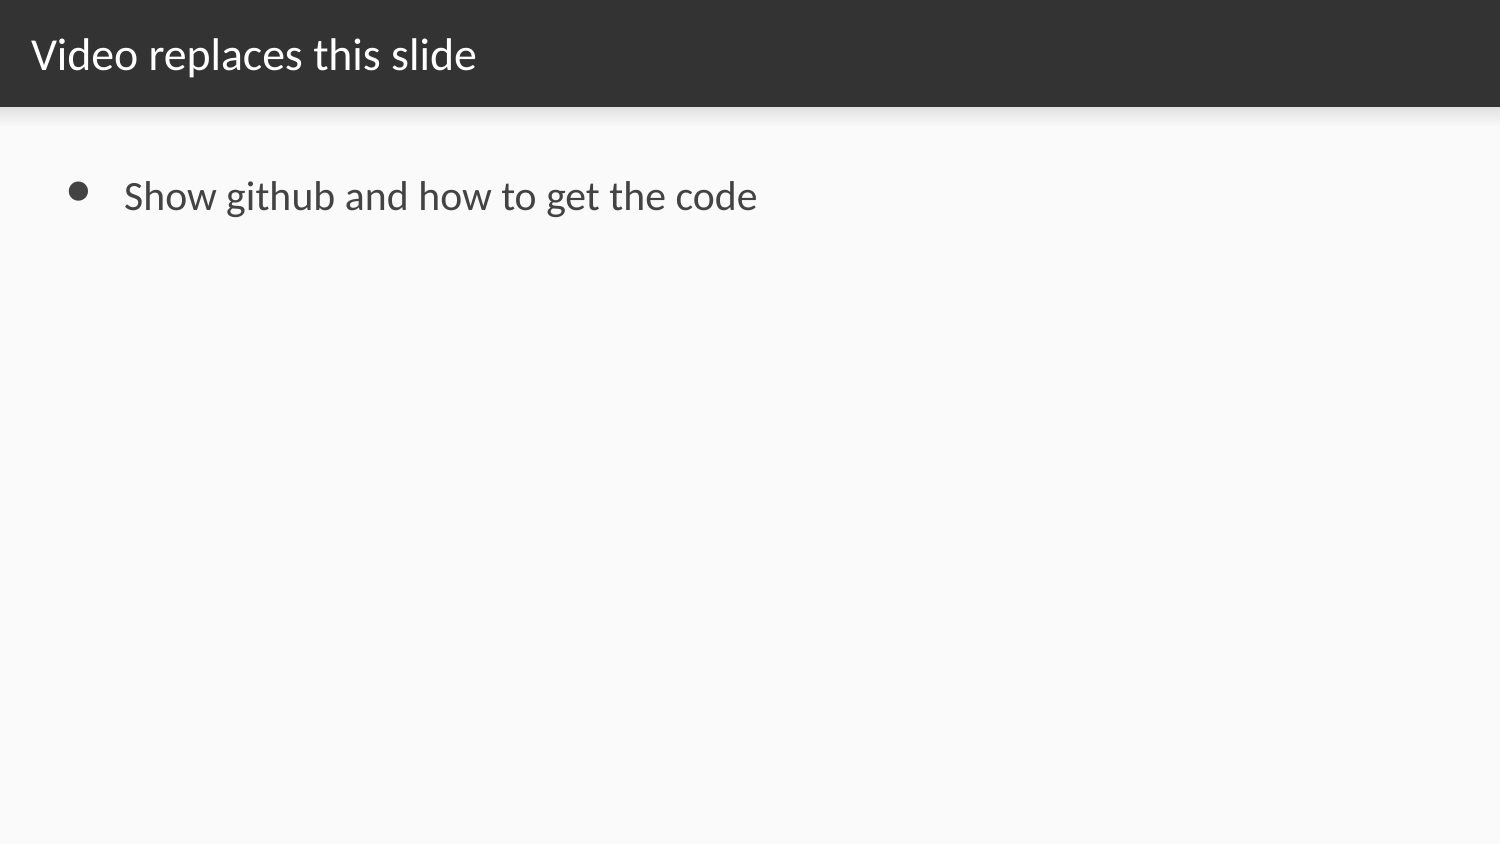

# Video replaces this slide
Show github and how to get the code